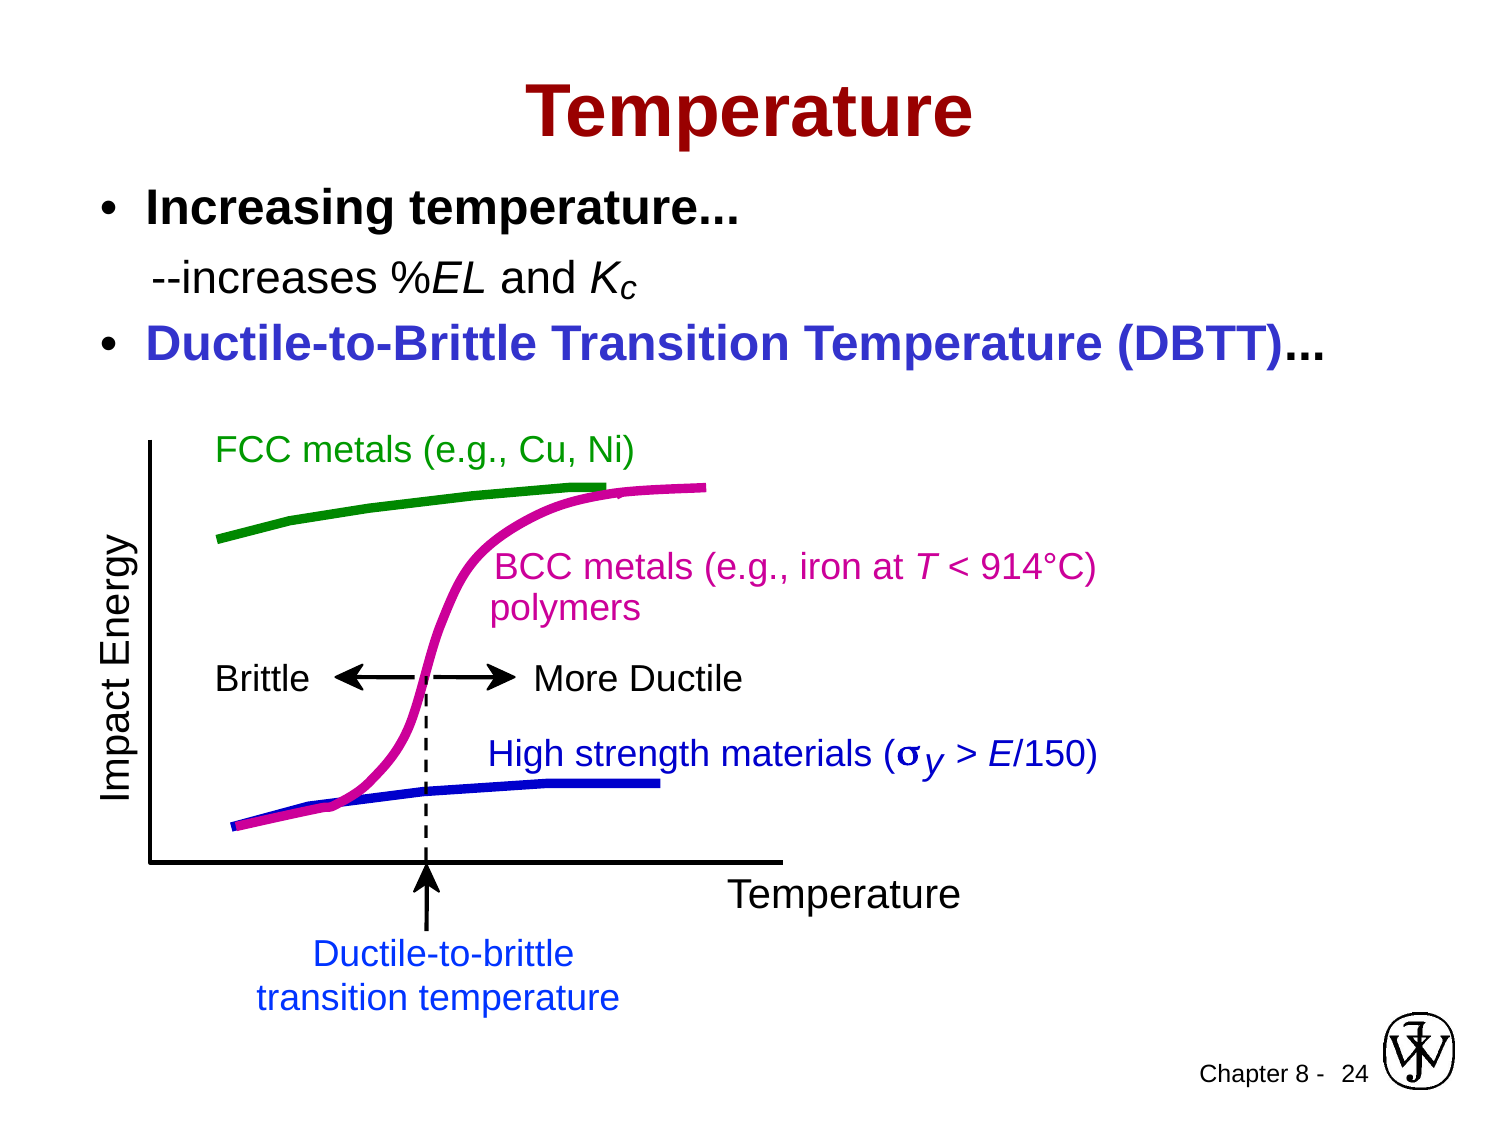

Temperature
•  Increasing temperature...
    --increases %EL and Kc
•  Ductile-to-Brittle Transition Temperature (DBTT)...
FCC metals (e.g., Cu, Ni)

BCC metals (e.g., iron at T < 914°C)

polymers

Impact Energy
Brittle

More Ductile

σ
High strength materials (
 > E/150)

y

Temperature
Ductile-to-brittle
transition temperature
24